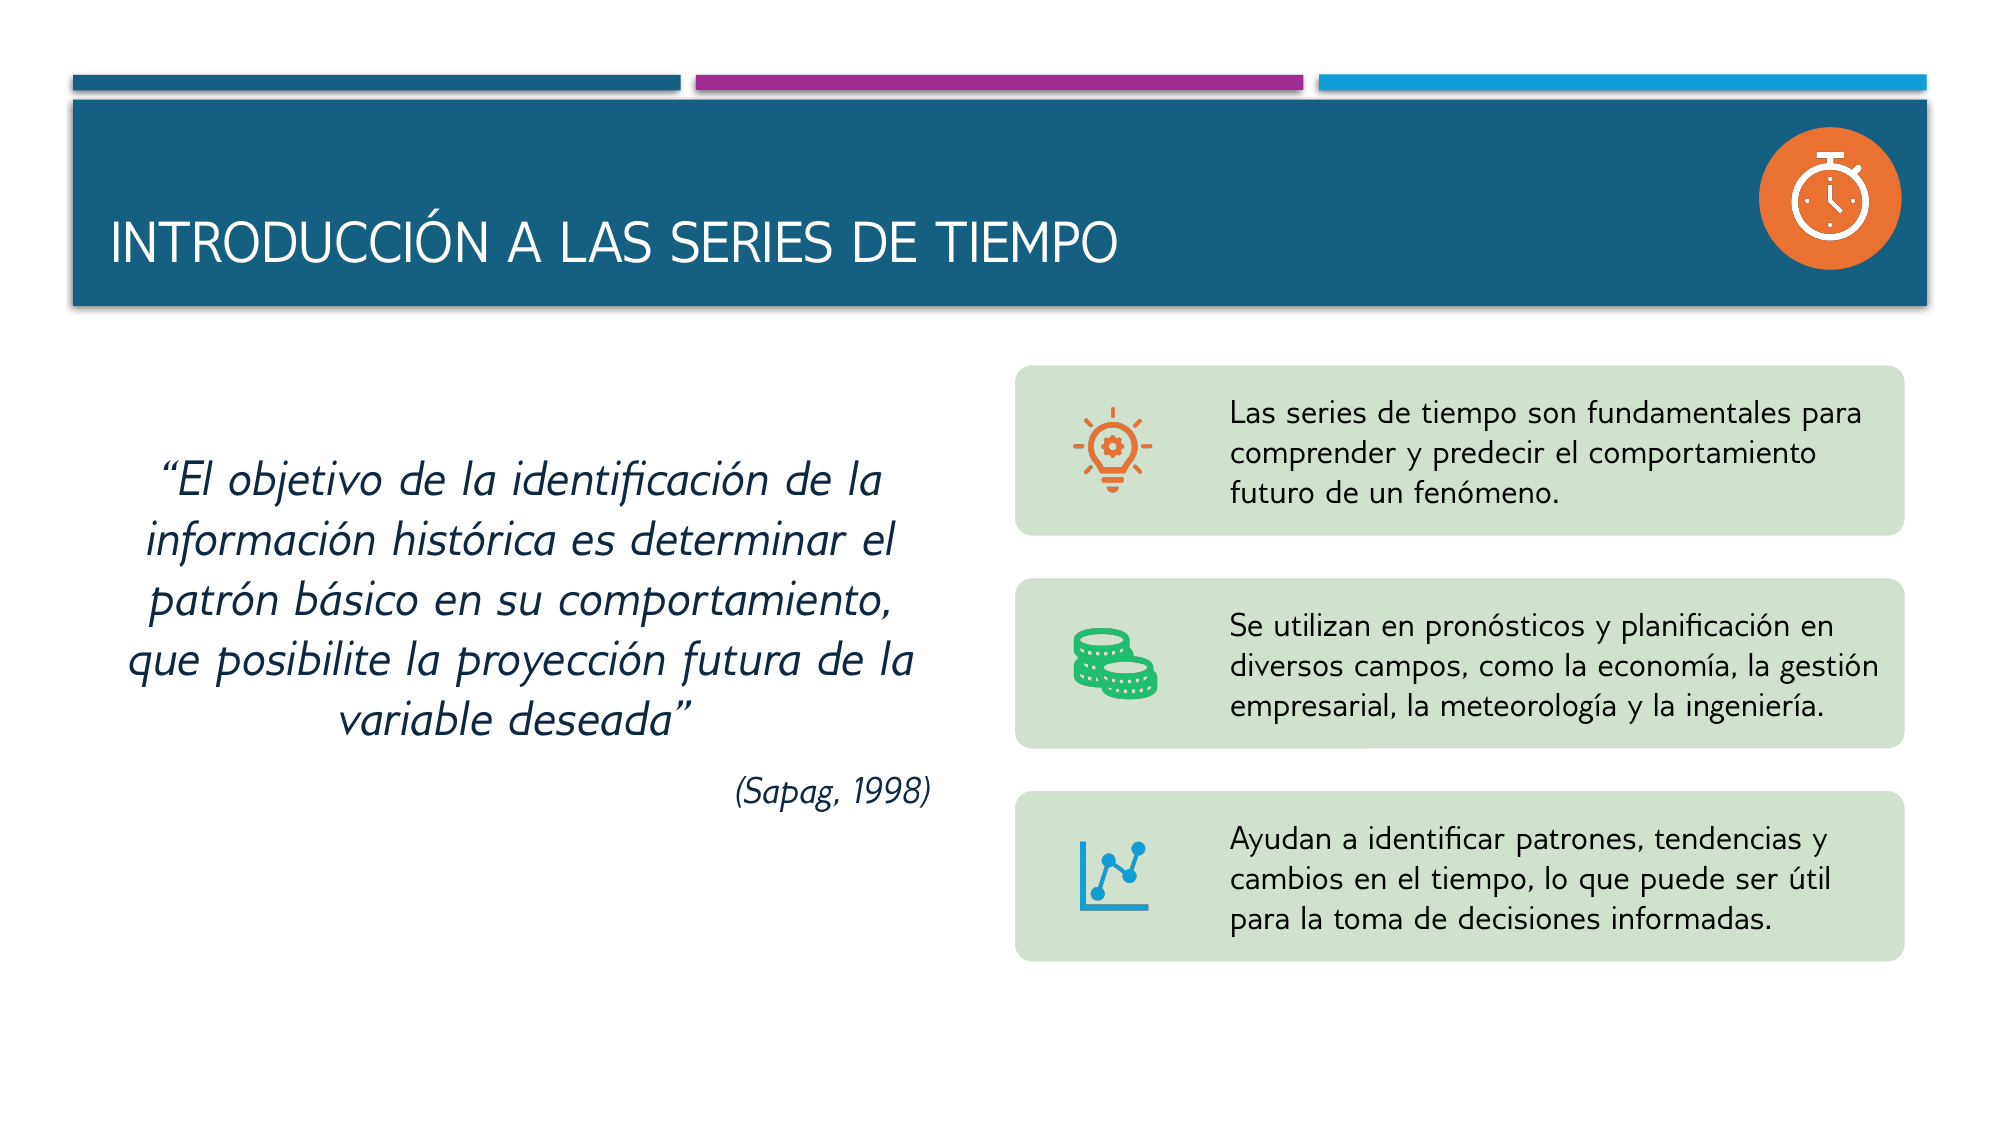

# INTRODUCCIÓN A LAS SERIES DE TIEMPO

Las series de tiempo son fundamentales para comprender y predecir el comportamiento futuro de un fenómeno.
Se utilizan en pronósticos y planificación en diversos campos, como la economía, la gestión empresarial, la meteorología y la ingeniería.
Ayudan a identificar patrones, tendencias y cambios en el tiempo, lo que puede ser útil para la toma de decisiones informadas.
“El objetivo de la identificación de la información histórica es determinar el patrón básico en su comportamiento, que posibilite la proyección futura de la variable deseada”
(Sapag, 1998)